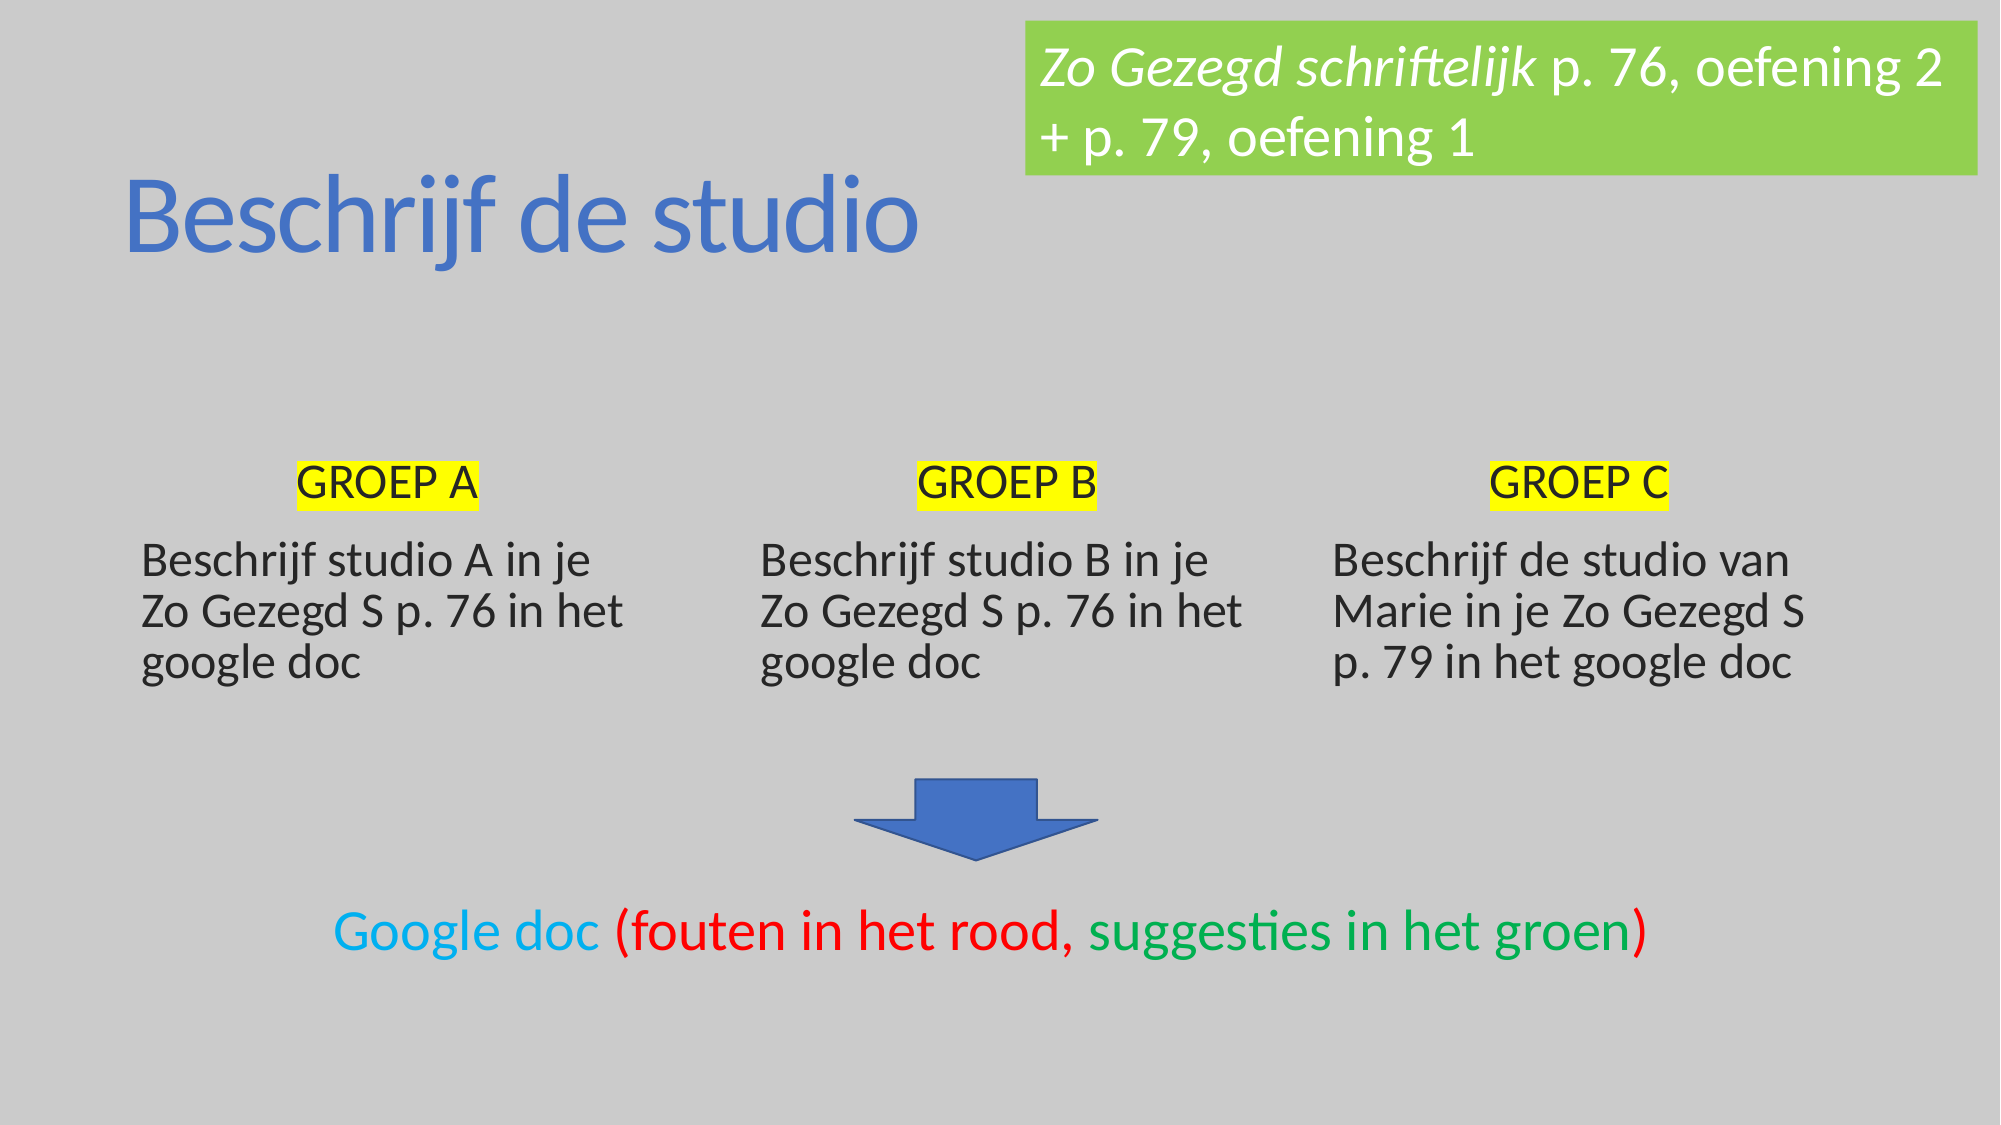

Zo Gezegd schriftelijk p. 76, oefening 2 + p. 79, oefening 1
# Beschrijf de studio
GROEP C
Beschrijf de studio van Marie in je Zo Gezegd S p. 79 in het google doc
GROEP B
Beschrijf studio B in je Zo Gezegd S p. 76 in het google doc
GROEP A
Beschrijf studio A in je Zo Gezegd S p. 76 in het google doc

Google doc (fouten in het rood, suggesties in het groen)